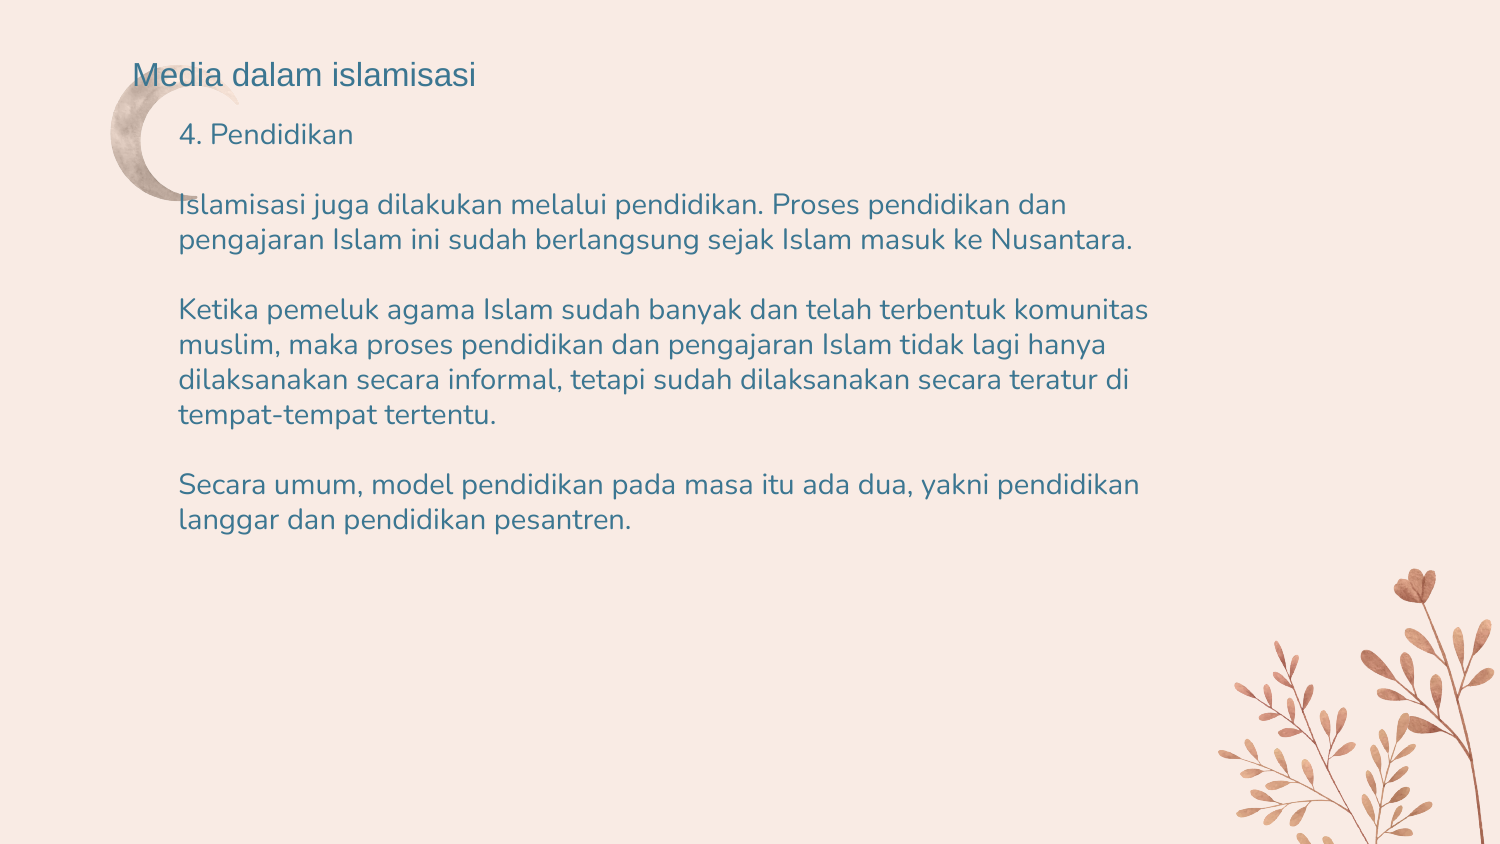

# Media dalam islamisasi
4. Pendidikan
Islamisasi juga dilakukan melalui pendidikan. Proses pendidikan dan pengajaran Islam ini sudah berlangsung sejak Islam masuk ke Nusantara.
Ketika pemeluk agama Islam sudah banyak dan telah terbentuk komunitas muslim, maka proses pendidikan dan pengajaran Islam tidak lagi hanya dilaksanakan secara informal, tetapi sudah dilaksanakan secara teratur di tempat-tempat tertentu.

Secara umum, model pendidikan pada masa itu ada dua, yakni pendidikan langgar dan pendidikan pesantren.